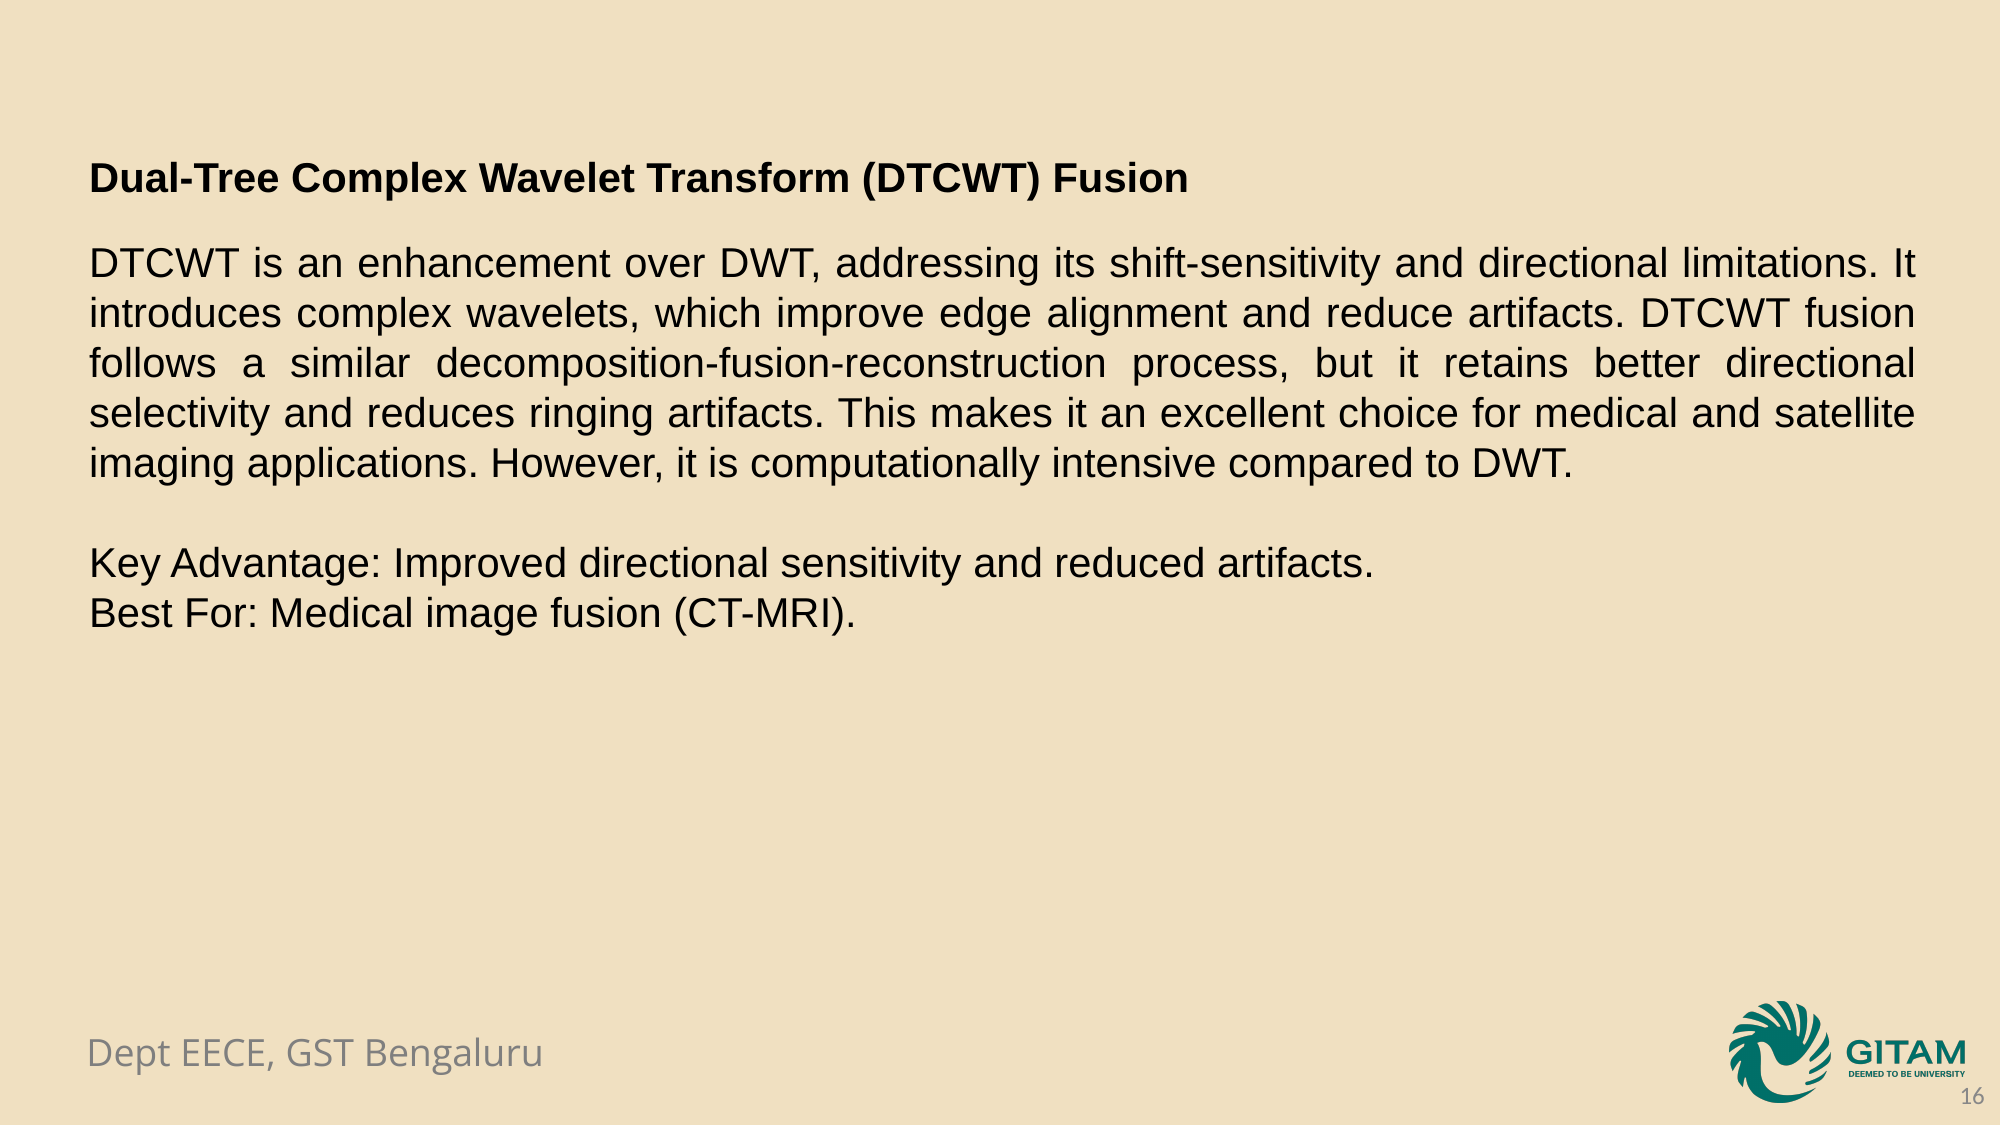

Dual-Tree Complex Wavelet Transform (DTCWT) Fusion

DTCWT is an enhancement over DWT, addressing its shift-sensitivity and directional limitations. It introduces complex wavelets, which improve edge alignment and reduce artifacts. DTCWT fusion follows a similar decomposition-fusion-reconstruction process, but it retains better directional selectivity and reduces ringing artifacts. This makes it an excellent choice for medical and satellite imaging applications. However, it is computationally intensive compared to DWT.

Key Advantage: Improved directional sensitivity and reduced artifacts.
Best For: Medical image fusion (CT-MRI).

16